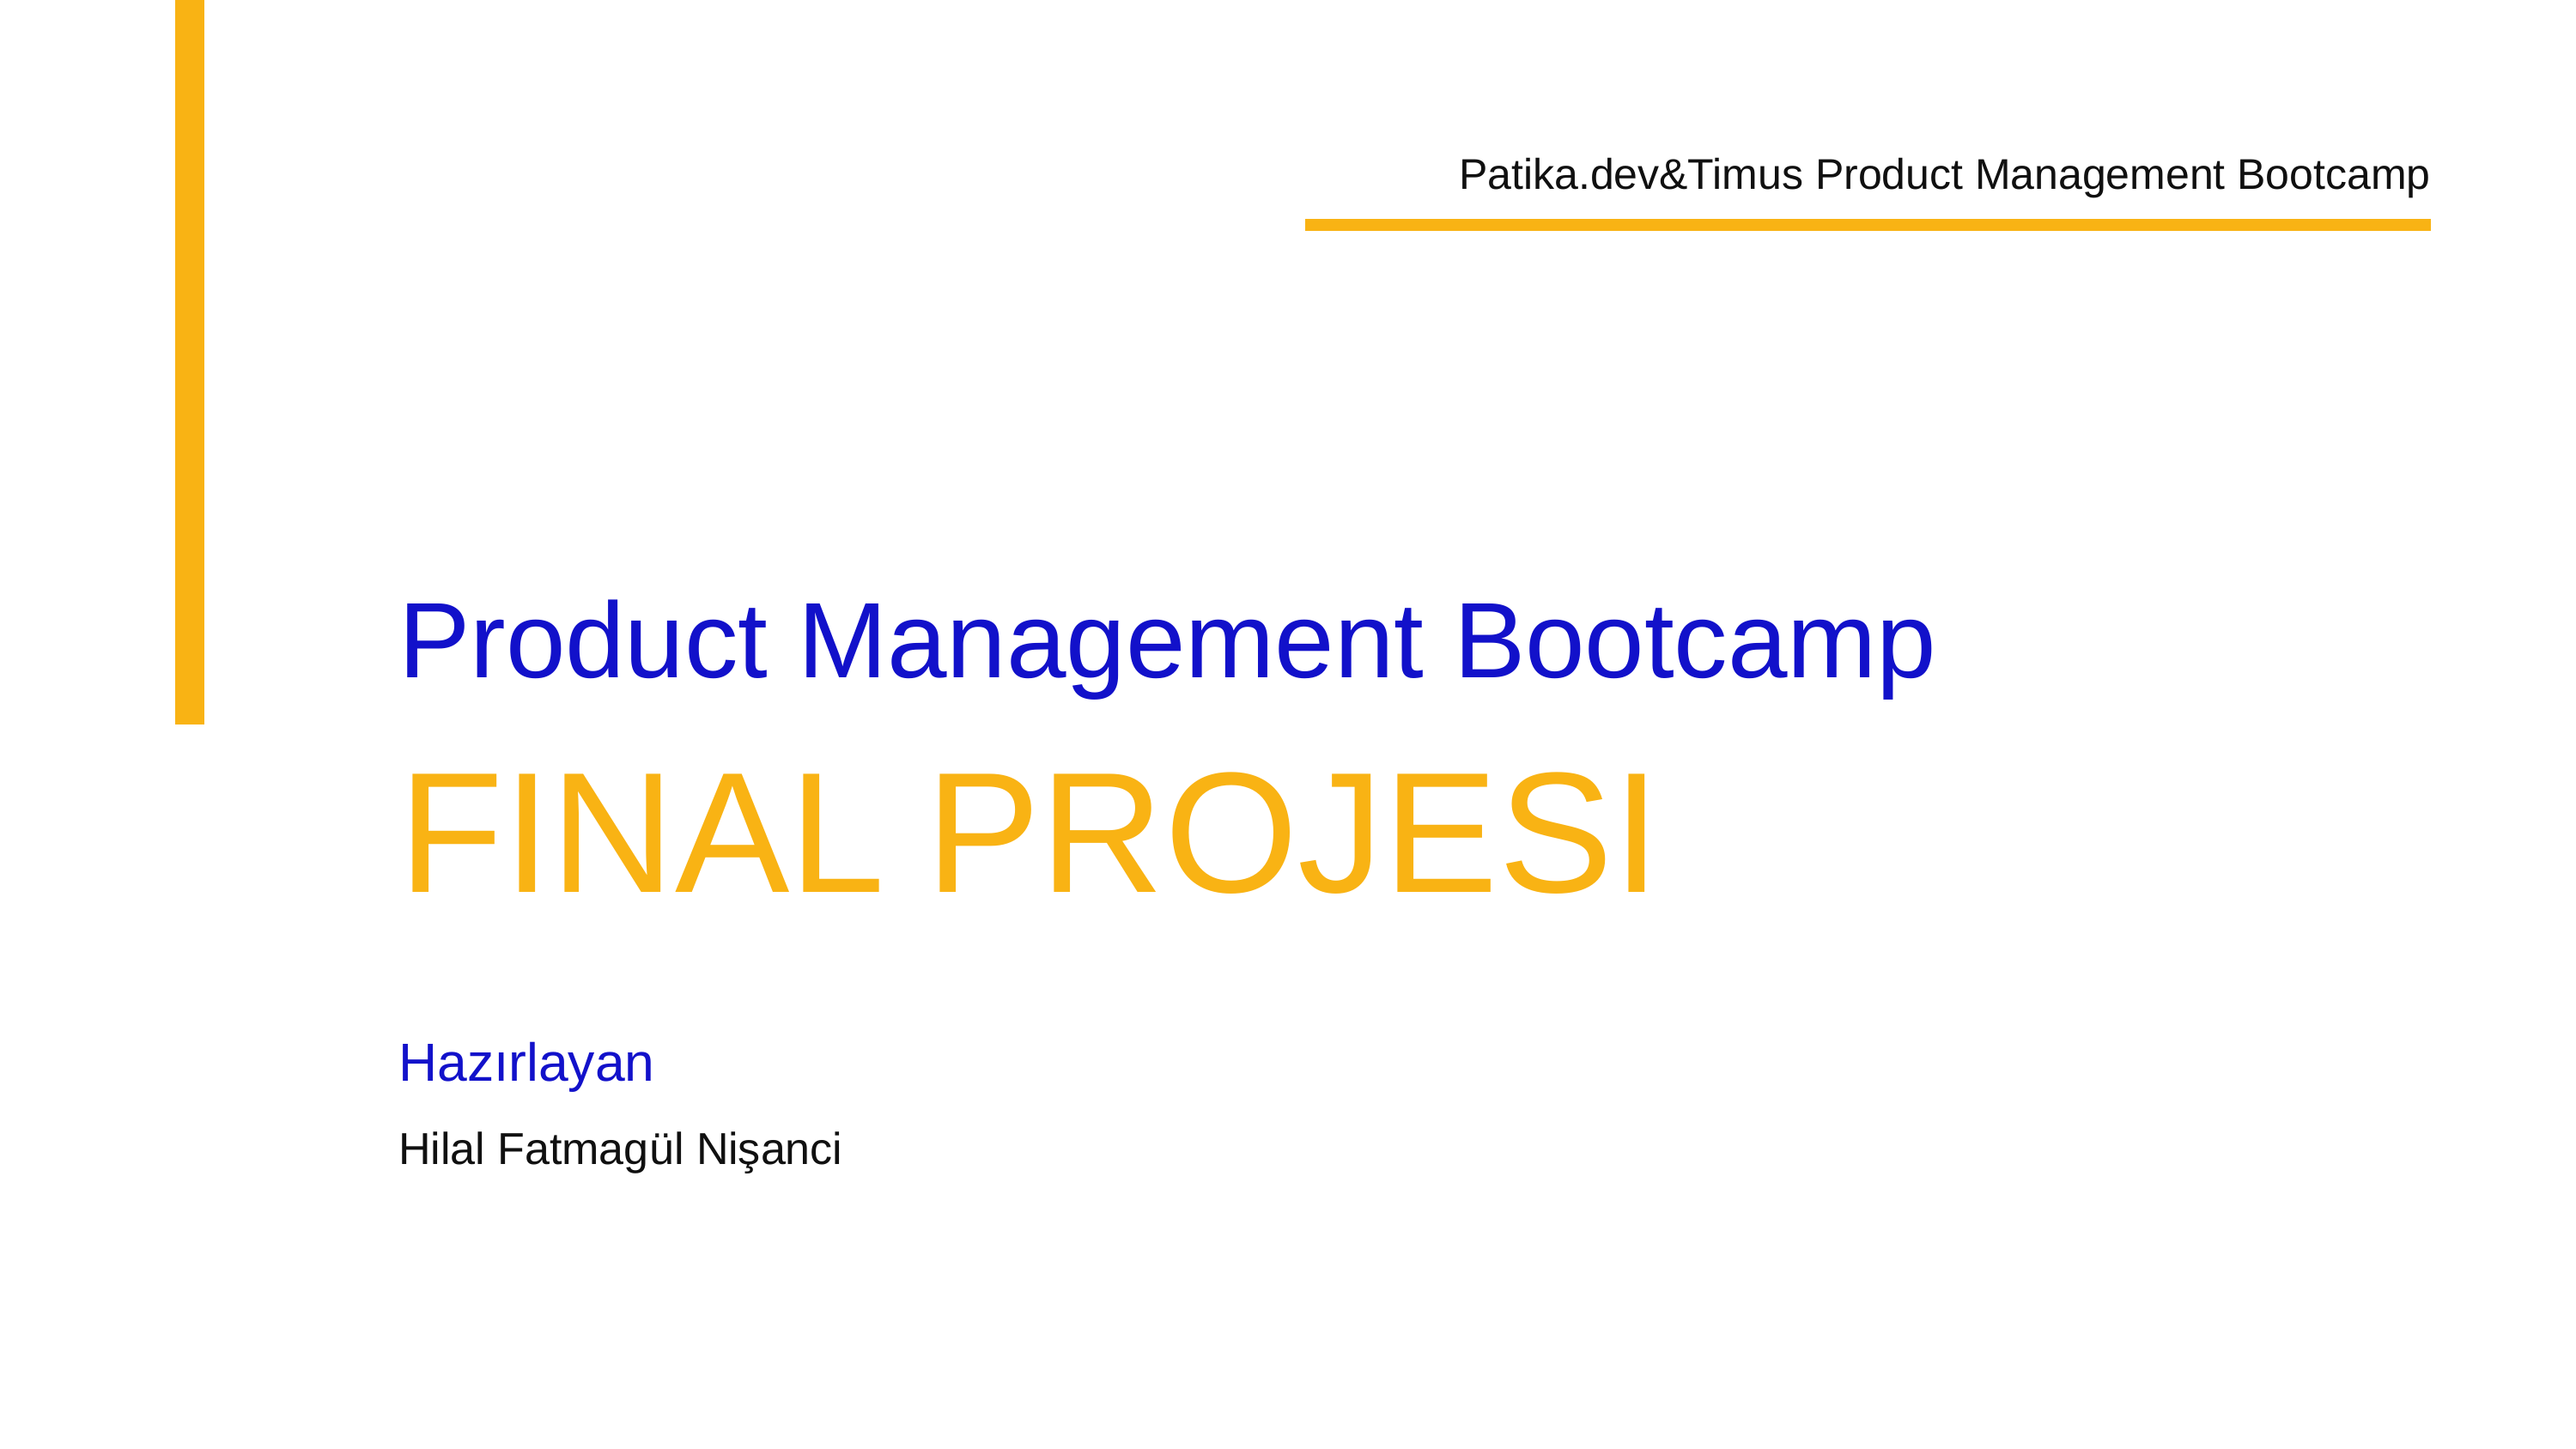

Patika.dev&Timus Product Management Bootcamp

Product Management Bootcamp
FINAL PROJESI
Hazırlayan
Hilal Fatmagül Nişanci